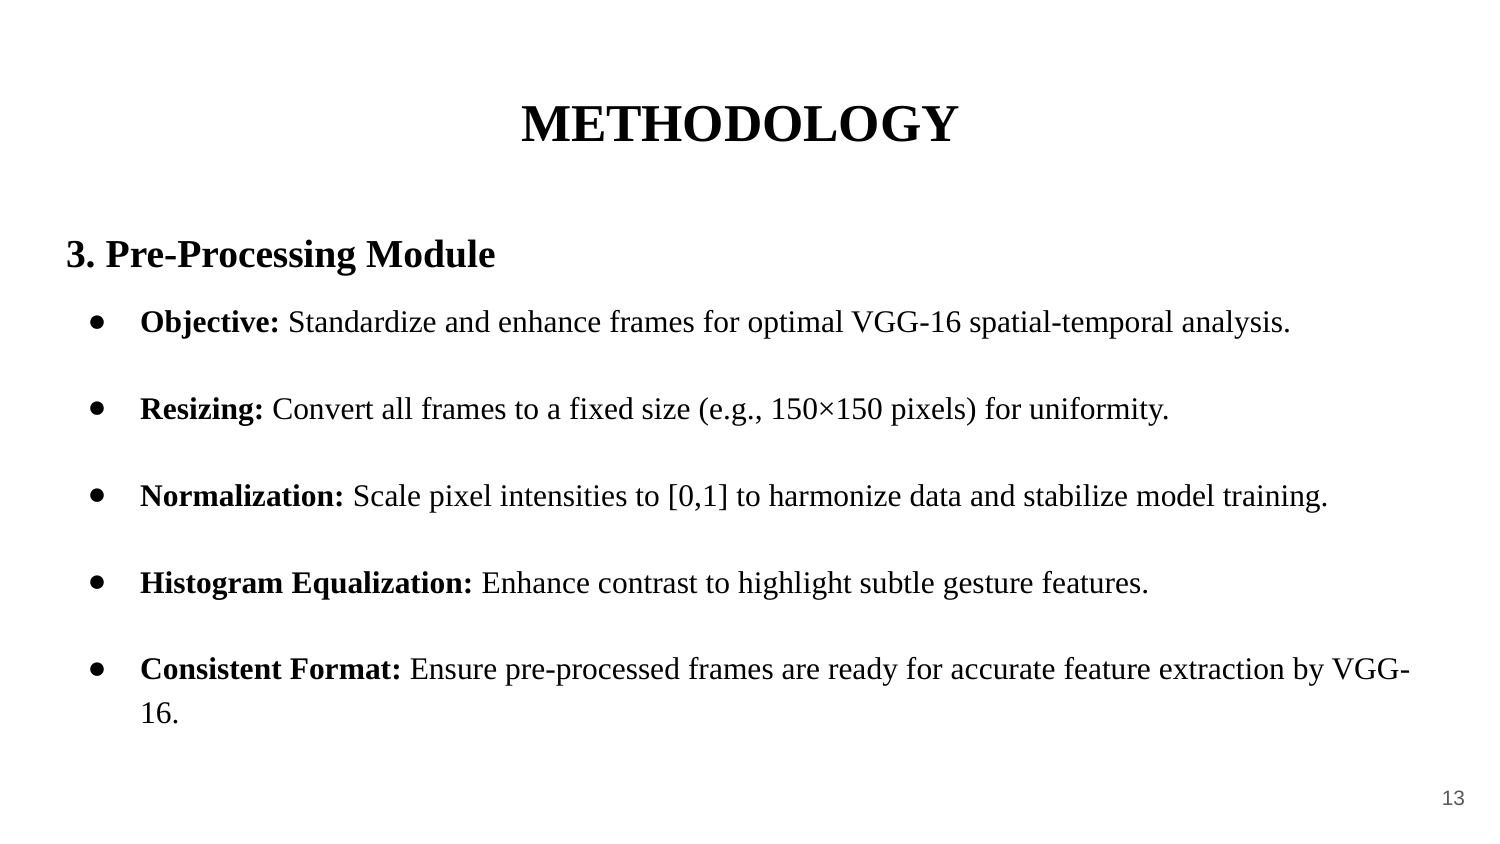

# METHODOLOGY

3. Pre-Processing Module
Objective: Standardize and enhance frames for optimal VGG-16 spatial-temporal analysis.
Resizing: Convert all frames to a fixed size (e.g., 150×150 pixels) for uniformity.
Normalization: Scale pixel intensities to [0,1] to harmonize data and stabilize model training.
Histogram Equalization: Enhance contrast to highlight subtle gesture features.
Consistent Format: Ensure pre-processed frames are ready for accurate feature extraction by VGG-16.

13